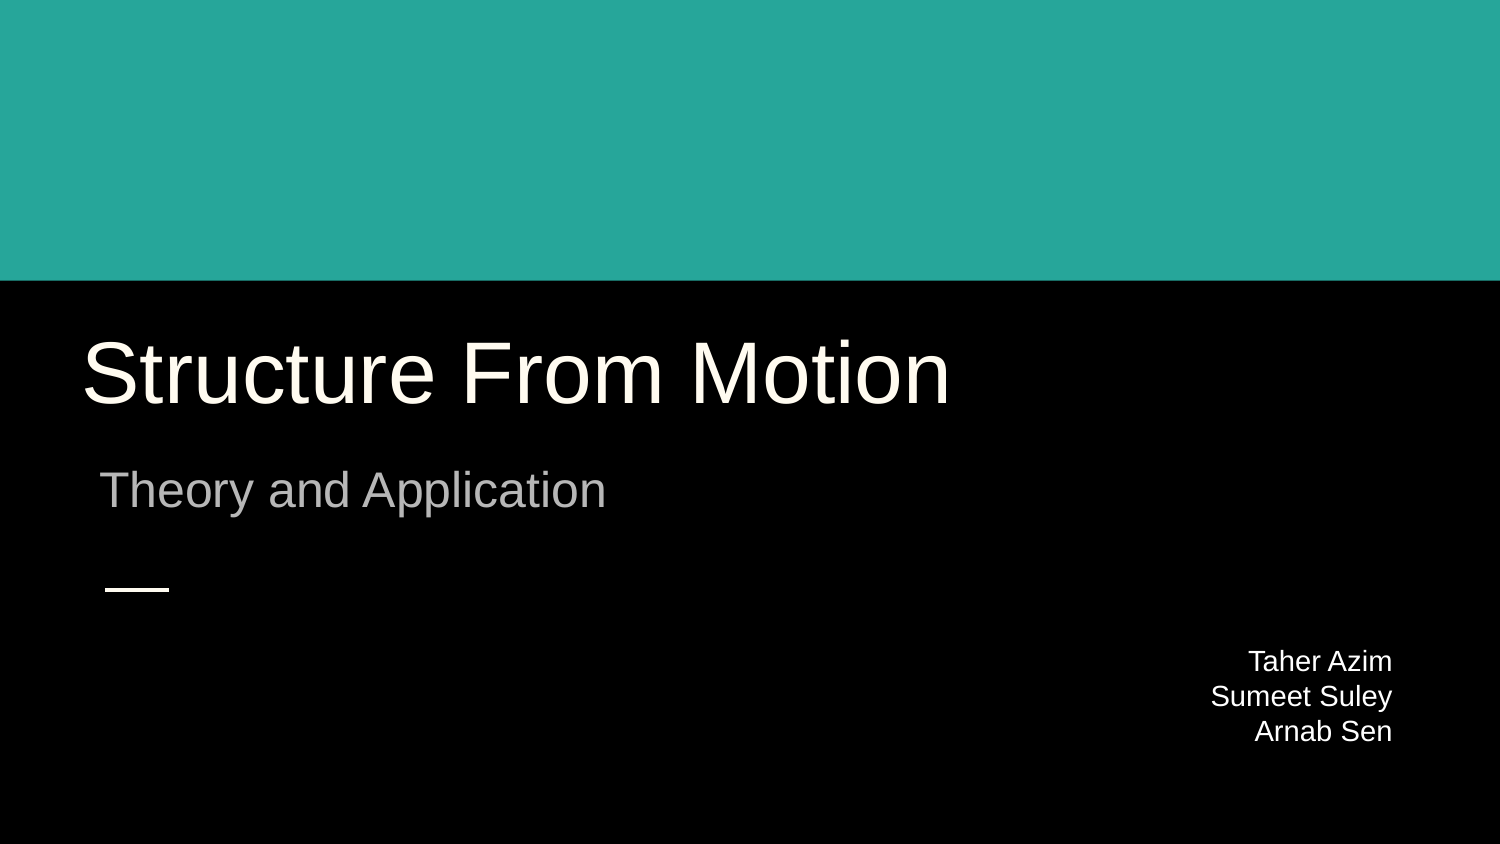

# Structure From Motion
Theory and Application
Taher Azim
Sumeet Suley
Arnab Sen